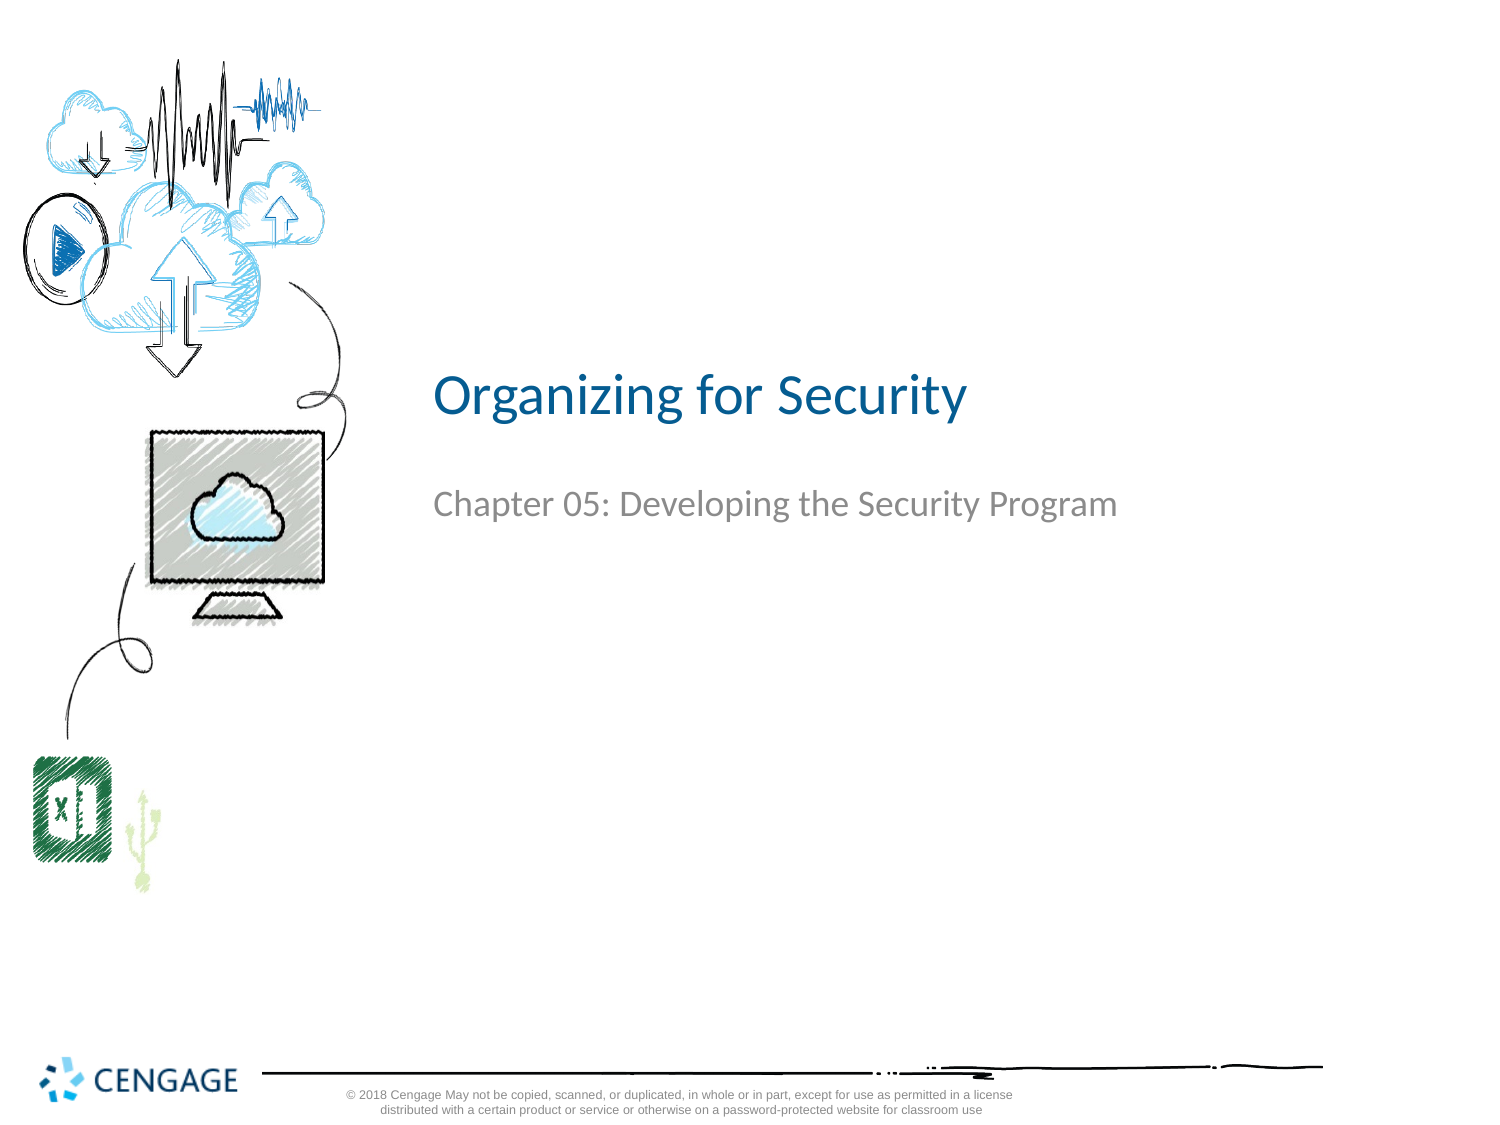

# Organizing for Security
Chapter 05: Developing the Security Program